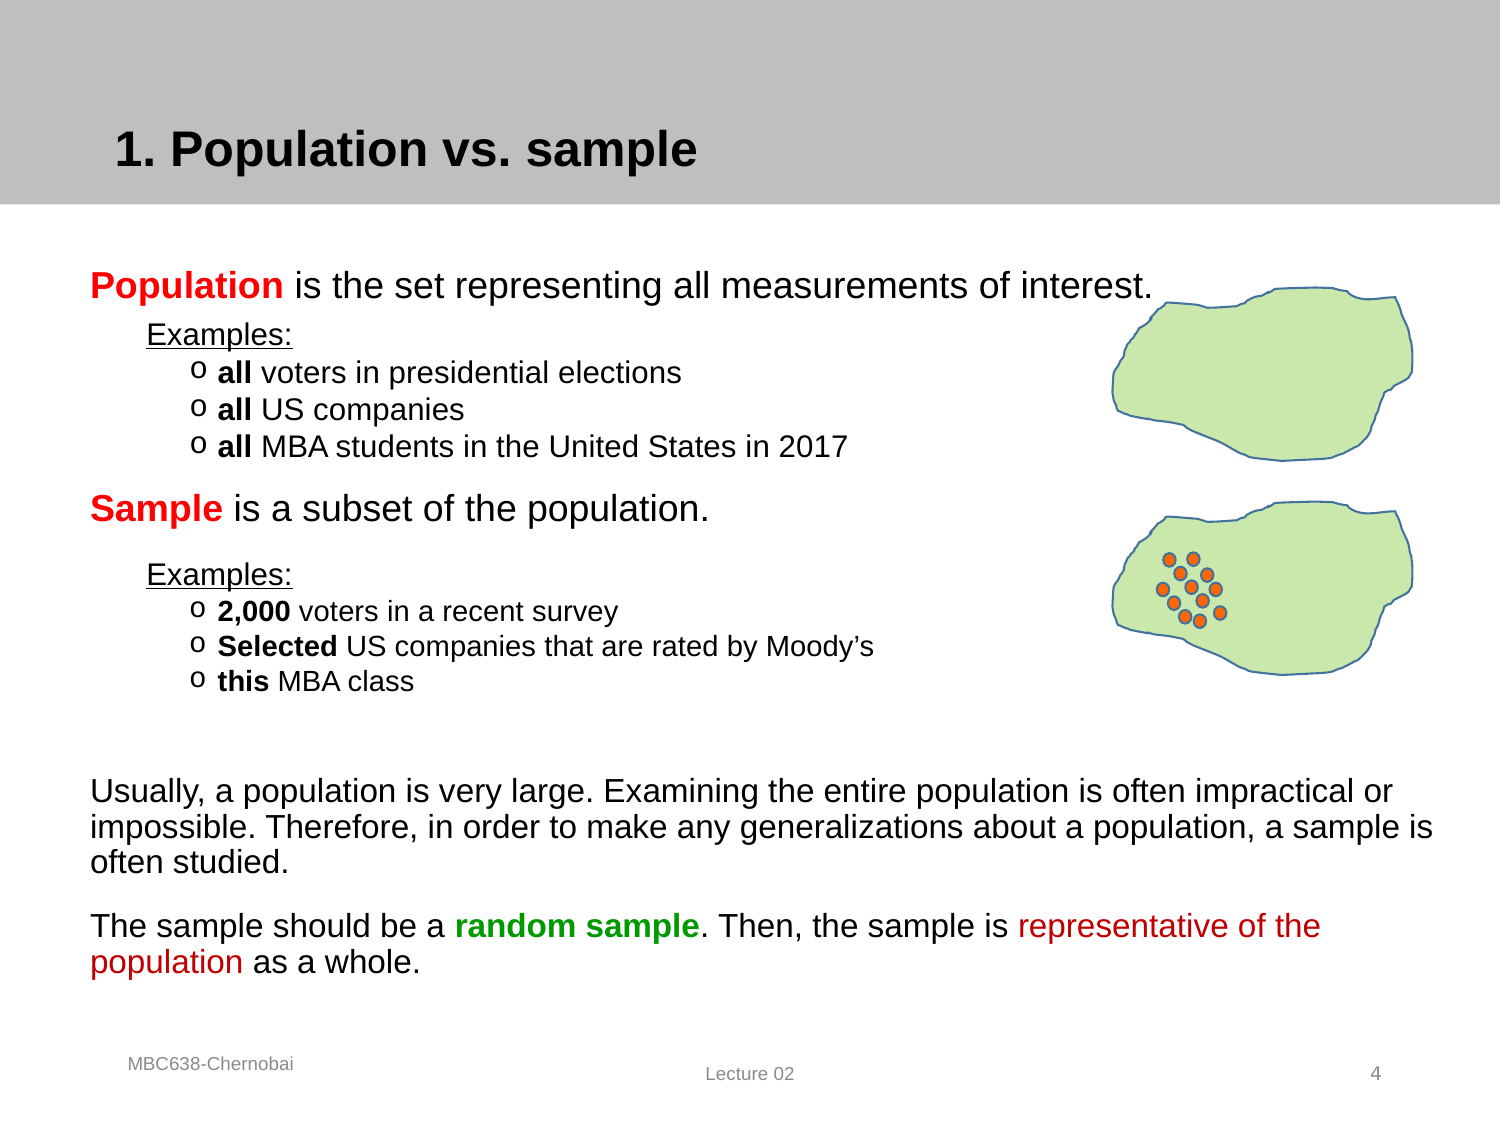

# 1. Population vs. sample
Population is the set representing all measurements of interest.
Examples:
all voters in presidential elections
all US companies
all MBA students in the United States in 2017
Sample is a subset of the population.
Examples:
2,000 voters in a recent survey
Selected US companies that are rated by Moody’s
this MBA class

Usually, a population is very large. Examining the entire population is often impractical or impossible. Therefore, in order to make any generalizations about a population, a sample is often studied.
The sample should be a random sample. Then, the sample is representative of the population as a whole.

MBC638-Chernobai
Lecture 02
4